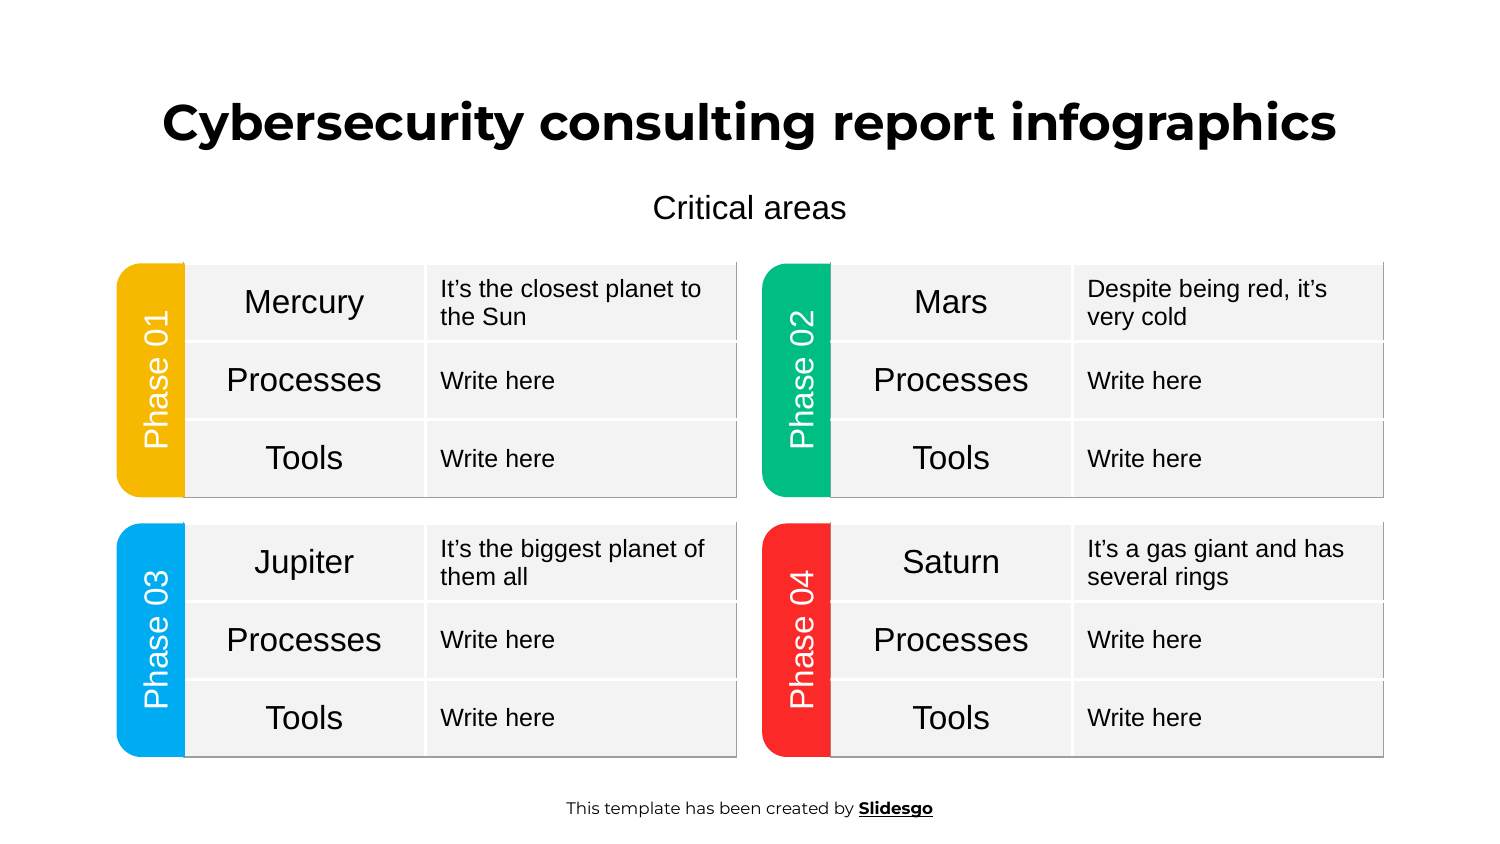

# Cybersecurity consulting report infographics
Critical areas
| Mercury | It’s the closest planet to the Sun |
| --- | --- |
| Processes | Write here |
| Tools | Write here |
| Mars | Despite being red, it’s very cold |
| --- | --- |
| Processes | Write here |
| Tools | Write here |
Phase 01
Phase 02
| Jupiter | It’s the biggest planet of them all |
| --- | --- |
| Processes | Write here |
| Tools | Write here |
| Saturn | It’s a gas giant and has several rings |
| --- | --- |
| Processes | Write here |
| Tools | Write here |
Phase 03
Phase 04
This template has been created by Slidesgo